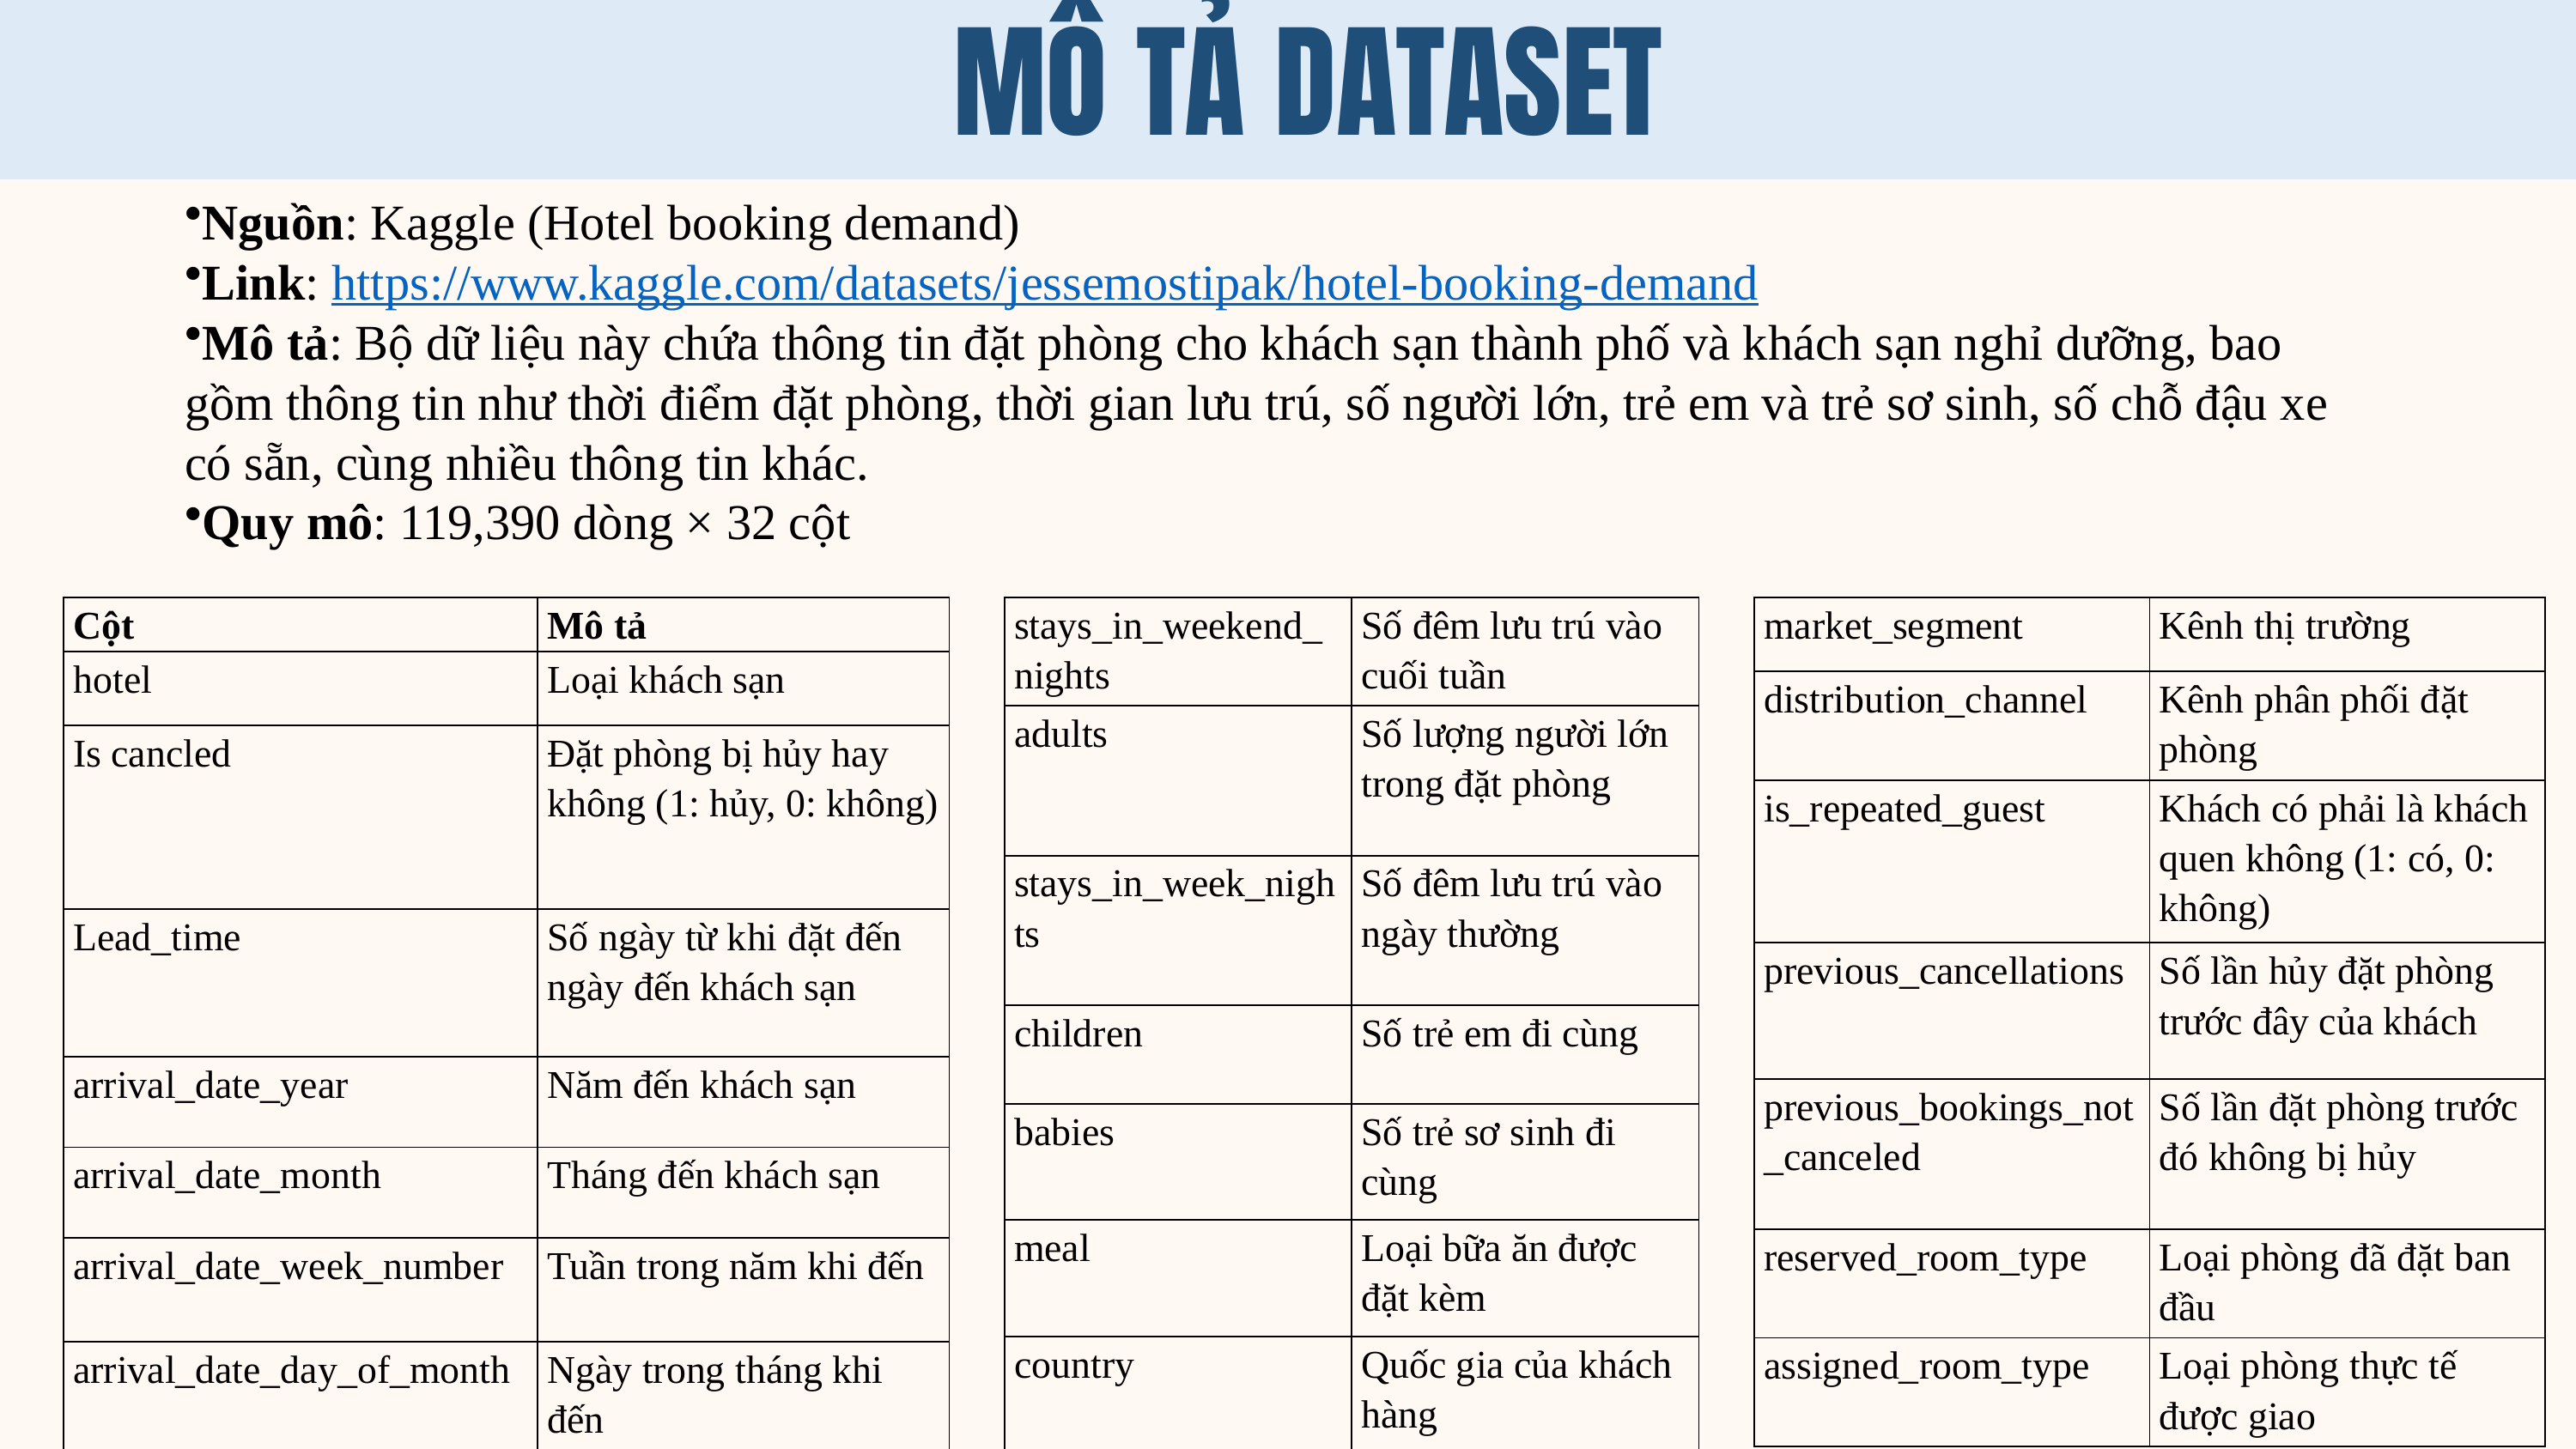

MÔ TẢ DATASET
Nguồn: Kaggle (Hotel booking demand)
Link: https://www.kaggle.com/datasets/jessemostipak/hotel-booking-demand
Mô tả: Bộ dữ liệu này chứa thông tin đặt phòng cho khách sạn thành phố và khách sạn nghỉ dưỡng, bao gồm thông tin như thời điểm đặt phòng, thời gian lưu trú, số người lớn, trẻ em và trẻ sơ sinh, số chỗ đậu xe có sẵn, cùng nhiều thông tin khác.
Quy mô: 119,390 dòng × 32 cột

| Cột | Mô tả |
| --- | --- |
| hotel | Loại khách sạn |
| Is cancled | Đặt phòng bị hủy hay không (1: hủy, 0: không) |
| Lead\_time | Số ngày từ khi đặt đến ngày đến khách sạn |
| arrival\_date\_year | Năm đến khách sạn |
| arrival\_date\_month | Tháng đến khách sạn |
| arrival\_date\_week\_number | Tuần trong năm khi đến |
| arrival\_date\_day\_of\_month | Ngày trong tháng khi đến |
| stays\_in\_weekend\_nights | Số đêm lưu trú vào cuối tuần |
| --- | --- |
| adults | Số lượng người lớn trong đặt phòng |
| stays\_in\_week\_nights | Số đêm lưu trú vào ngày thường |
| children | Số trẻ em đi cùng |
| babies | Số trẻ sơ sinh đi cùng |
| meal | Loại bữa ăn được đặt kèm |
| country | Quốc gia của khách hàng |
| market\_segment | Kênh thị trường |
| --- | --- |
| distribution\_channel | Kênh phân phối đặt phòng |
| is\_repeated\_guest | Khách có phải là khách quen không (1: có, 0: không) |
| previous\_cancellations | Số lần hủy đặt phòng trước đây của khách |
| previous\_bookings\_not\_canceled | Số lần đặt phòng trước đó không bị hủy |
| reserved\_room\_type | Loại phòng đã đặt ban đầu |
| assigned\_room\_type | Loại phòng thực tế được giao |